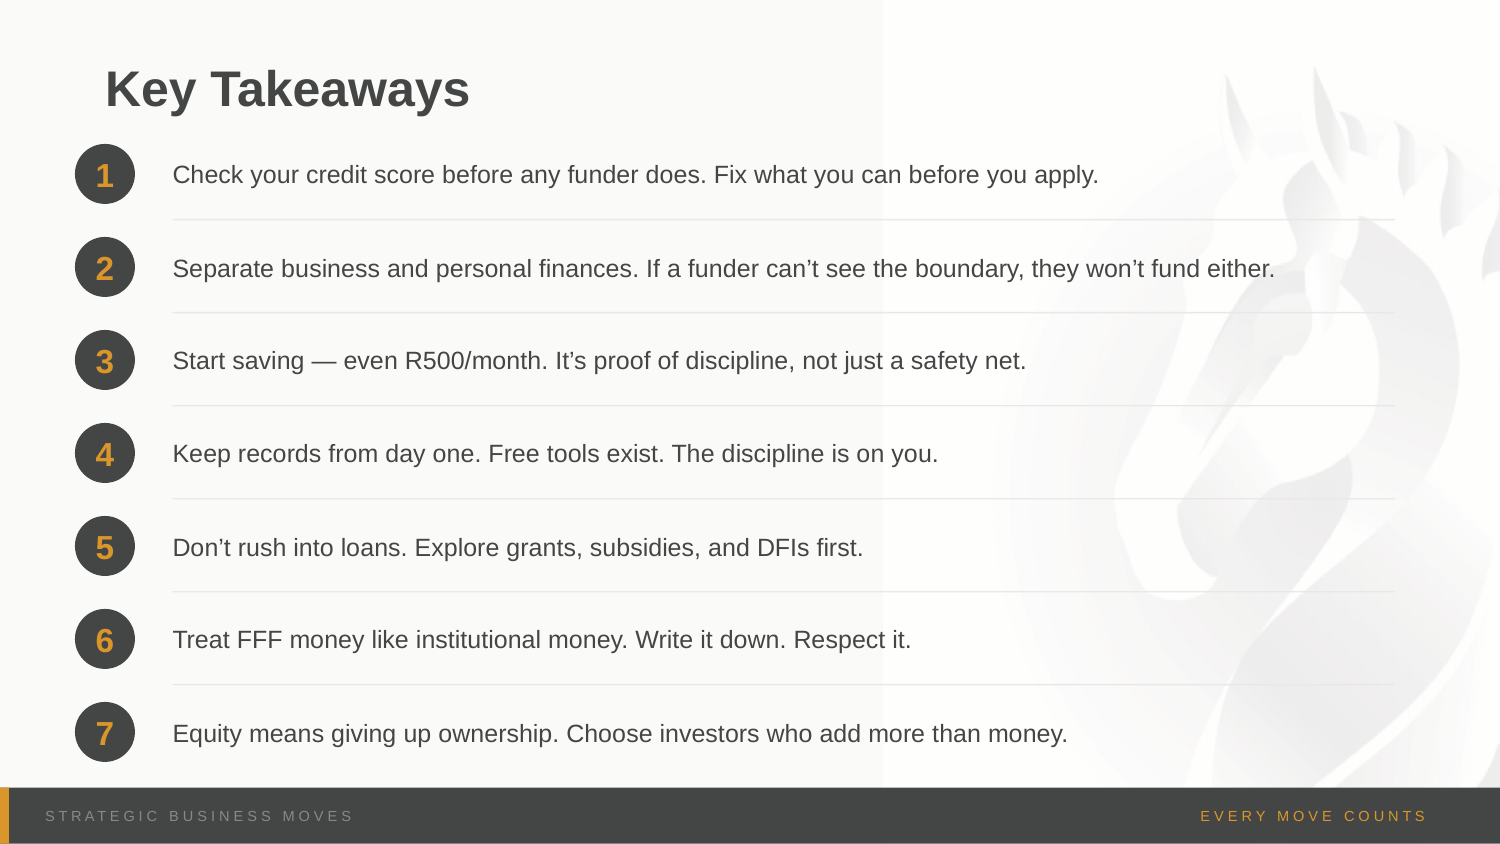

Key Takeaways
Check your credit score before any funder does. Fix what you can before you apply.

1

Separate business and personal finances. If a funder can’t see the boundary, they won’t fund either.

2

Start saving — even R500/month. It’s proof of discipline, not just a safety net.

3

Keep records from day one. Free tools exist. The discipline is on you.

4

Don’t rush into loans. Explore grants, subsidies, and DFIs first.

5

Treat FFF money like institutional money. Write it down. Respect it.

6

Equity means giving up ownership. Choose investors who add more than money.

7

S T R A T E G I C   B U S I N E S S   M O V E S
E V E R Y   M O V E   C O U N T S